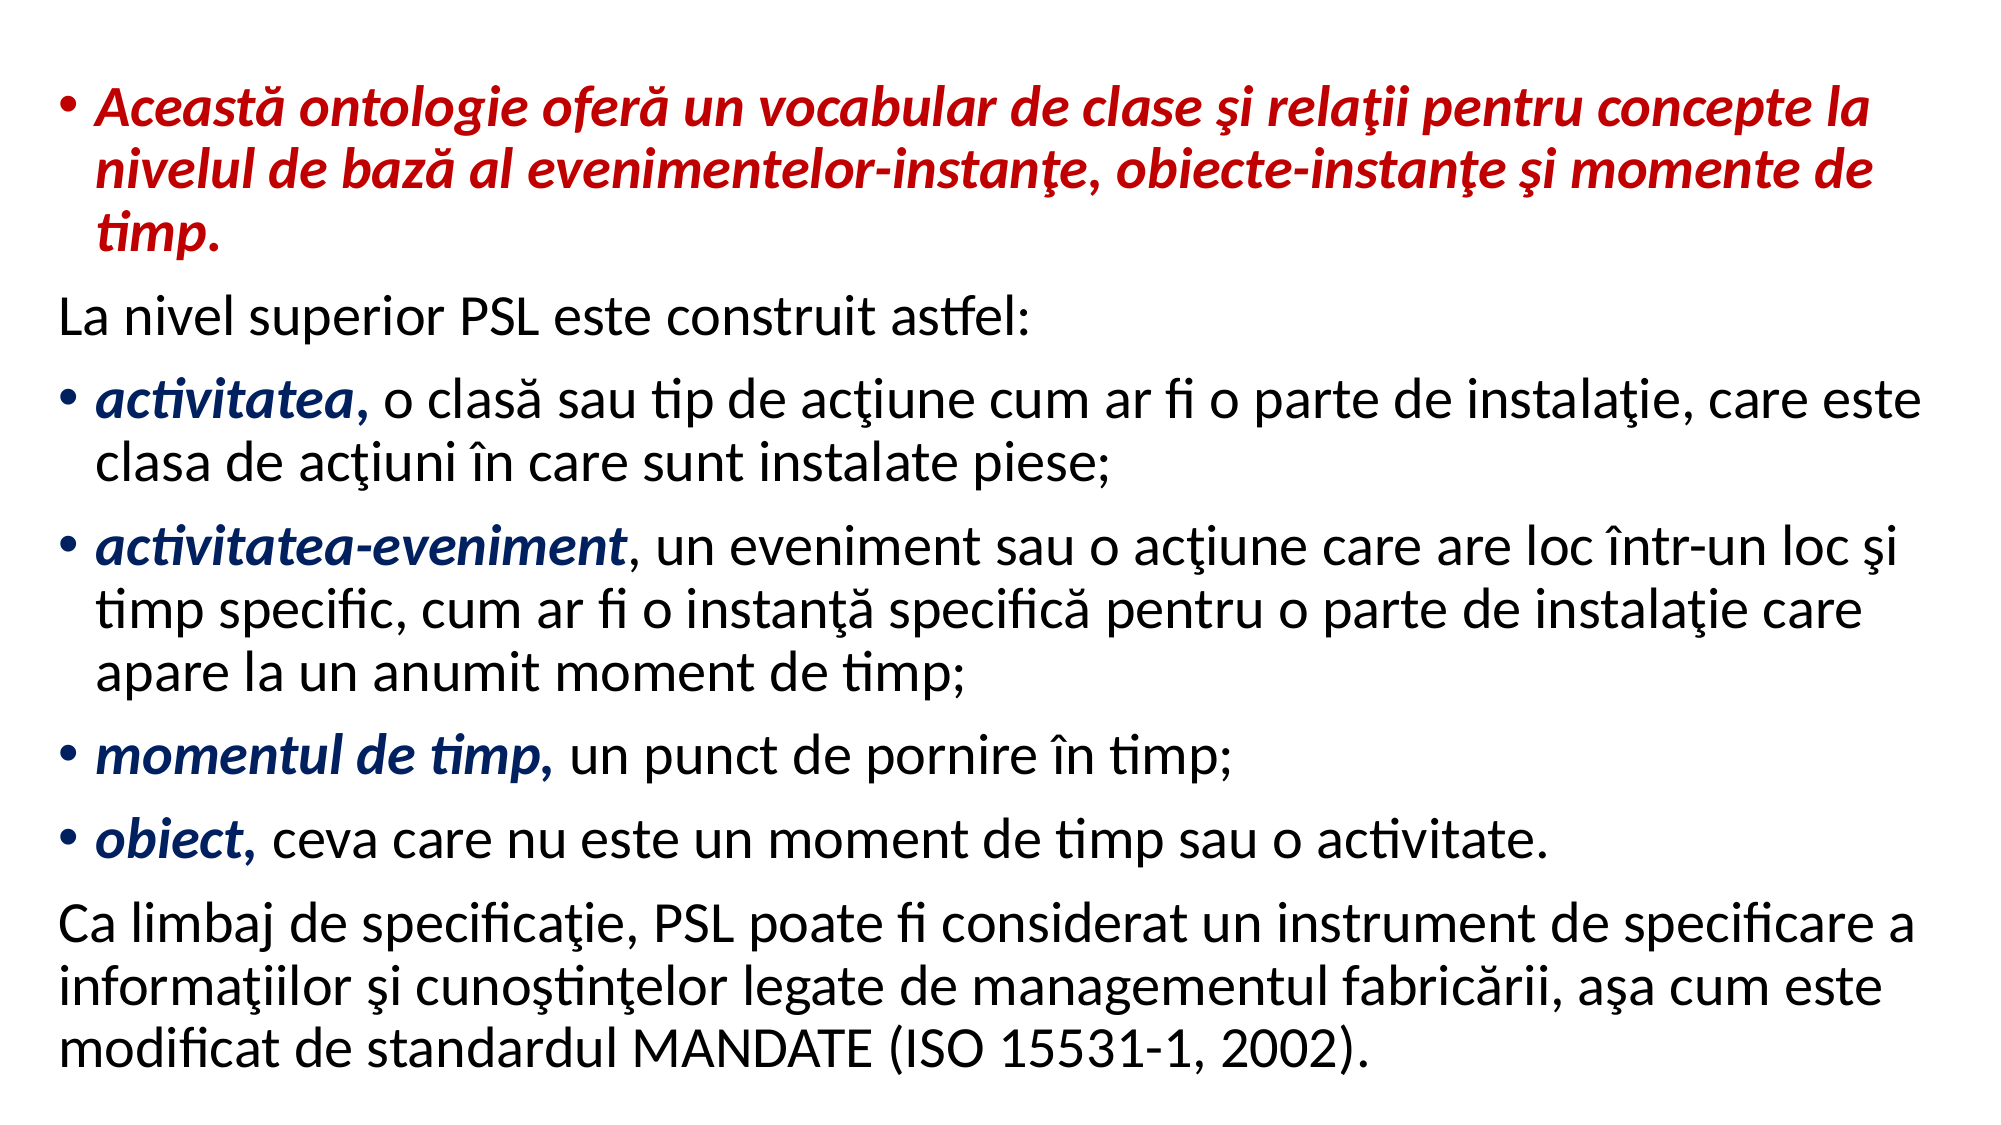

Această ontologie oferă un vocabular de clase şi relaţii pentru concepte la nivelul de bază al evenimentelor-instanţe, obiecte-instanţe şi momente de timp.
La nivel superior PSL este construit astfel:
activitatea, o clasă sau tip de acţiune cum ar fi o parte de instalaţie, care este clasa de acţiuni în care sunt instalate piese;
activitatea-eveniment, un eveniment sau o acţiune care are loc într-un loc şi timp specific, cum ar fi o instanţă specifică pentru o parte de instalaţie care apare la un anumit moment de timp;
momentul de timp, un punct de pornire în timp;
obiect, ceva care nu este un moment de timp sau o activitate.
Ca limbaj de specificaţie, PSL poate fi considerat un instrument de specificare a informaţiilor şi cunoştinţelor legate de managementul fabricării, aşa cum este modificat de standardul MANDATE (ISO 15531-1, 2002).